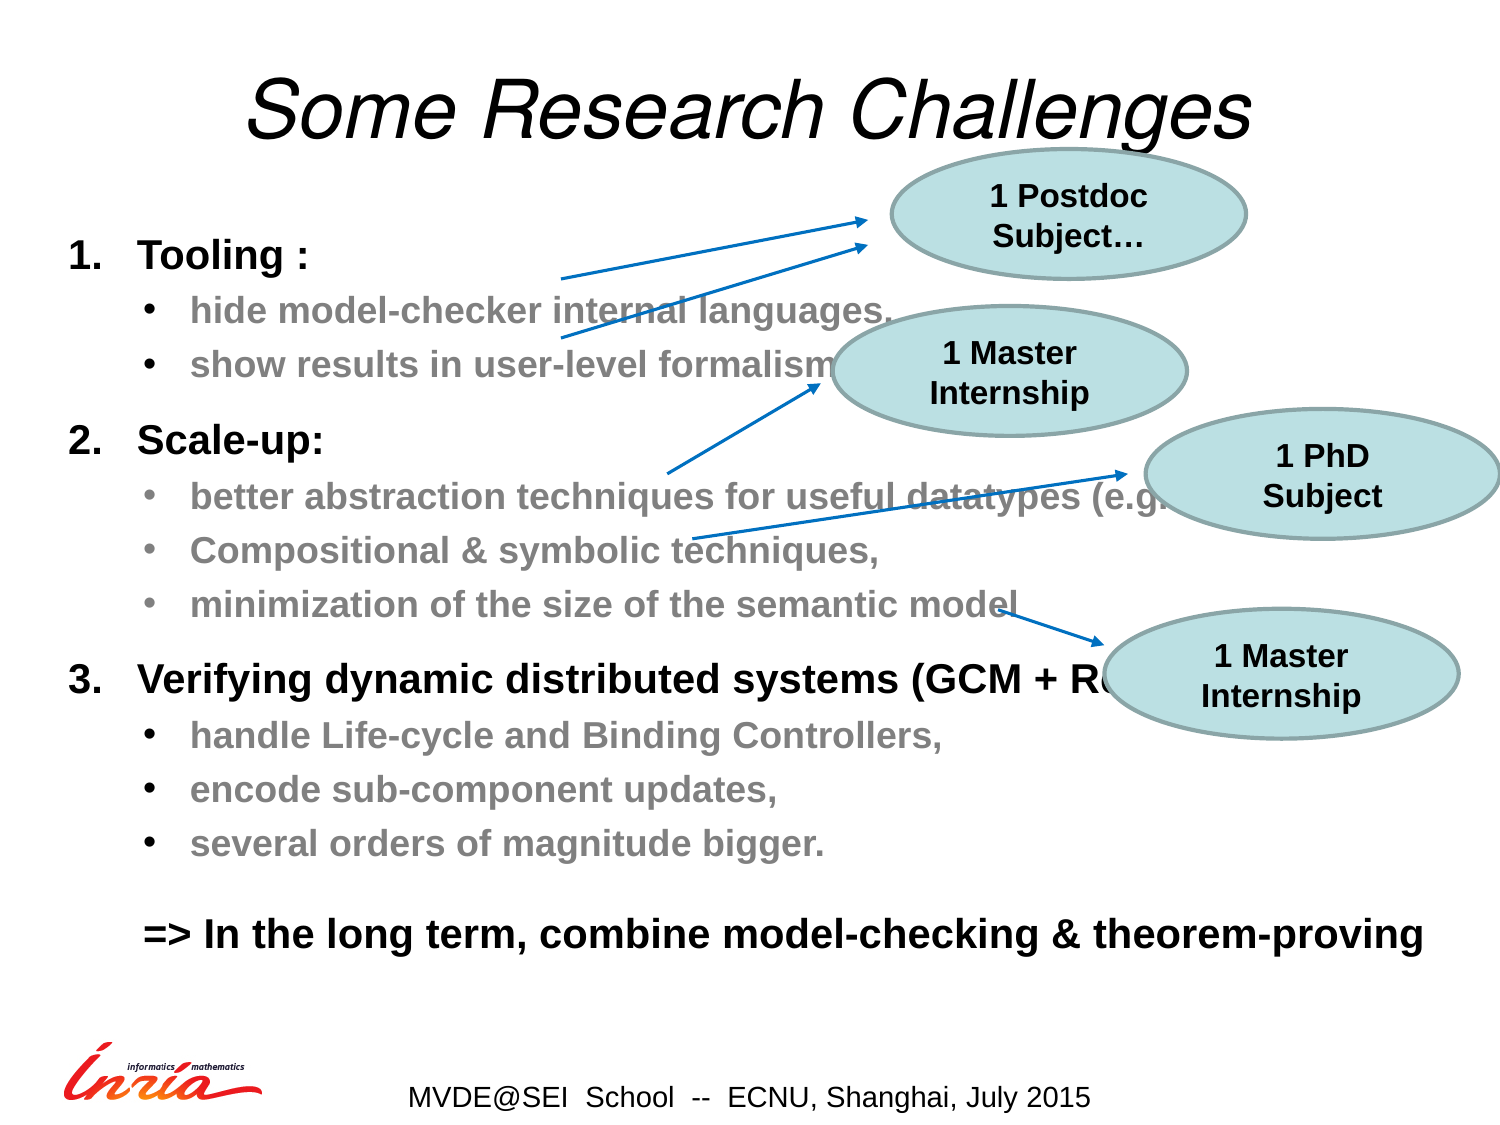

# Some Research Challenges
1 Postdoc
Subject…
1 Master
Internship
1 PhD
Subject
1 Master
Internship
Tooling :
hide model-checker internal languages,
show results in user-level formalism.

Scale-up:
better abstraction techniques for useful datatypes (e.g. arrays),
Compositional & symbolic techniques,
minimization of the size of the semantic model

Verifying dynamic distributed systems (GCM + Reconfiguration):
handle Life-cycle and Binding Controllers,
encode sub-component updates,
several orders of magnitude bigger.

=> In the long term, combine model-checking & theorem-proving

MVDE@SEI  School  --  ECNU, Shanghai, July 2015